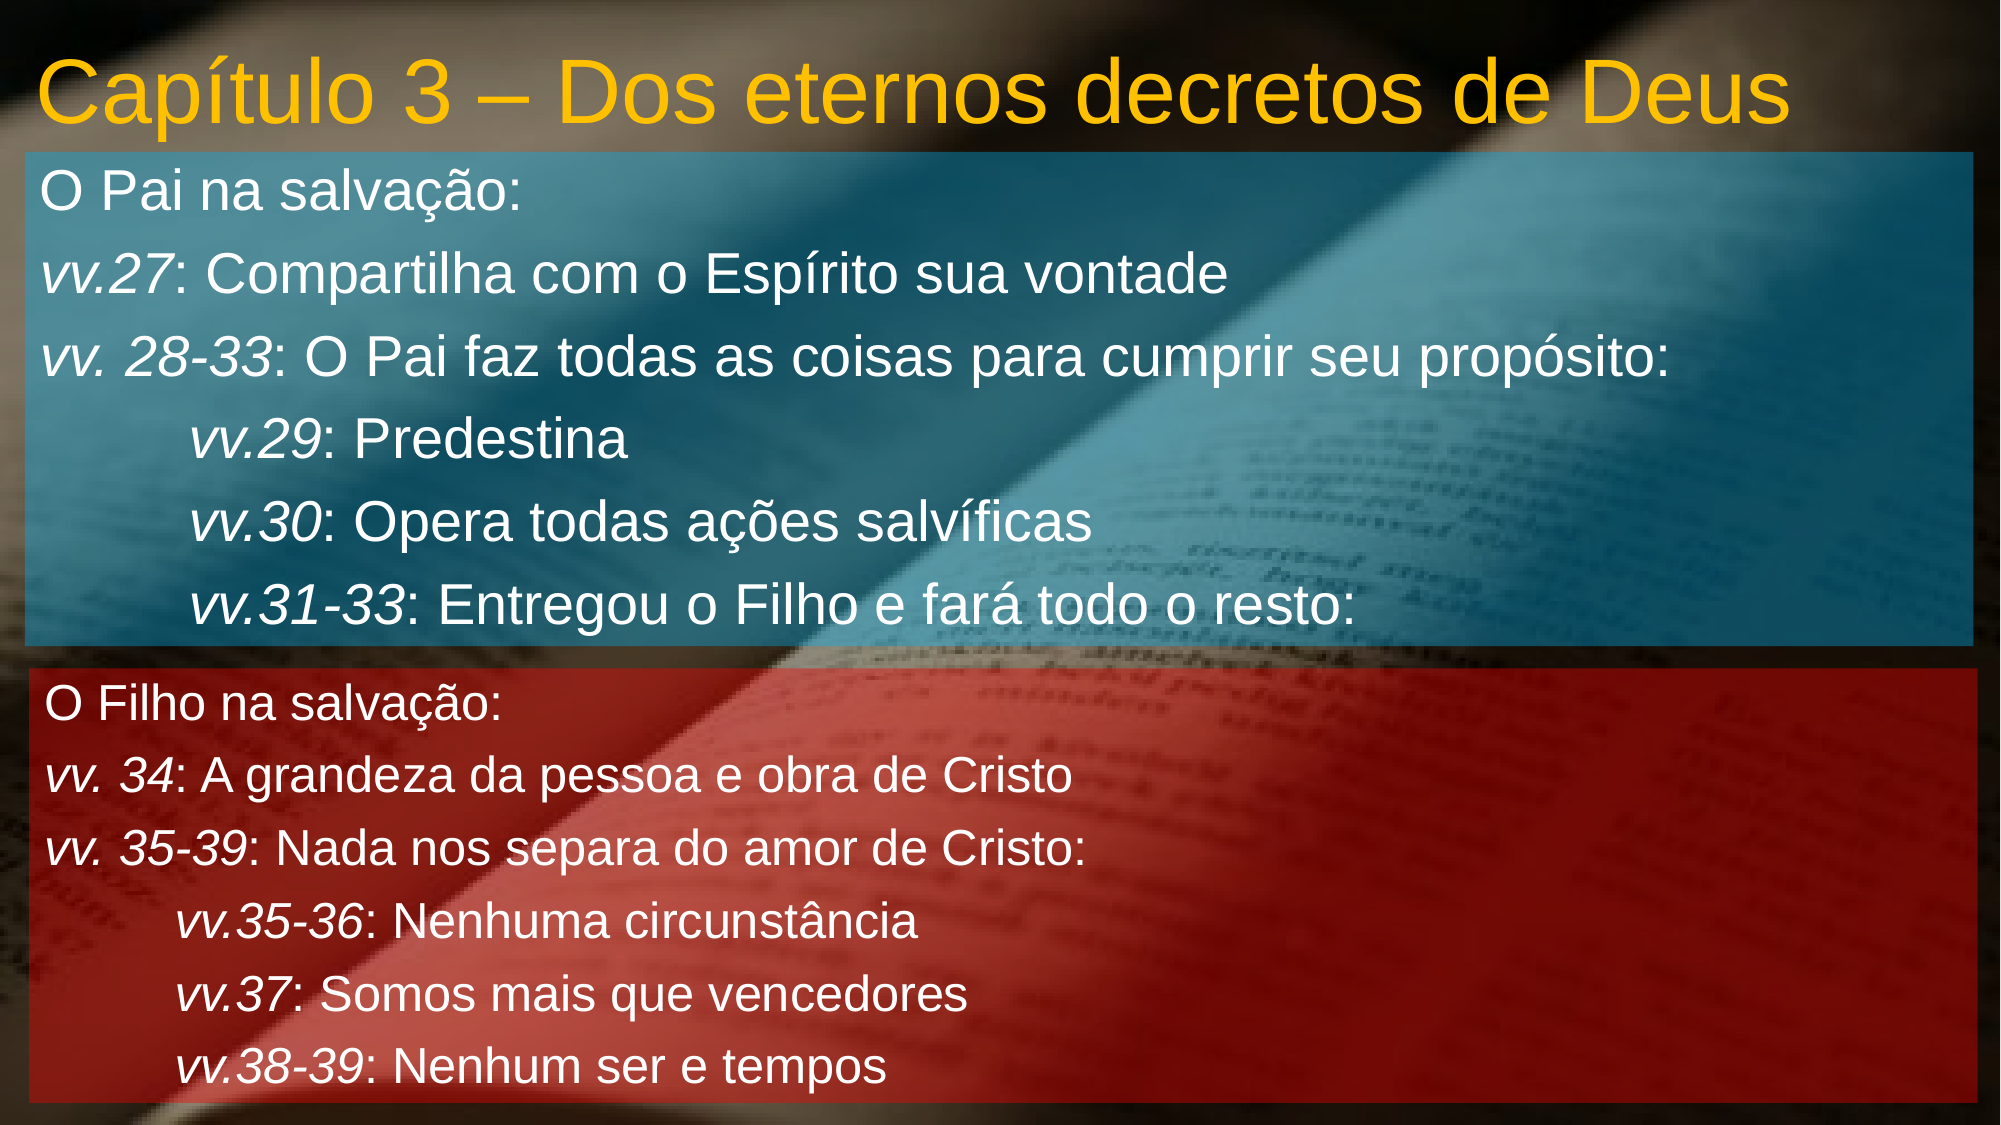

# Capítulo 3 – Dos eternos decretos de Deus
O Pai na salvação:
vv.27: Compartilha com o Espírito sua vontade
vv. 28-33: O Pai faz todas as coisas para cumprir seu propósito:
	vv.29: Predestina
	vv.30: Opera todas ações salvíficas
	vv.31-33: Entregou o Filho e fará todo o resto:
O Filho na salvação:
vv. 34: A grandeza da pessoa e obra de Cristo
vv. 35-39: Nada nos separa do amor de Cristo:
	vv.35-36: Nenhuma circunstância
		vv.37: Somos mais que vencedores
	vv.38-39: Nenhum ser e tempos